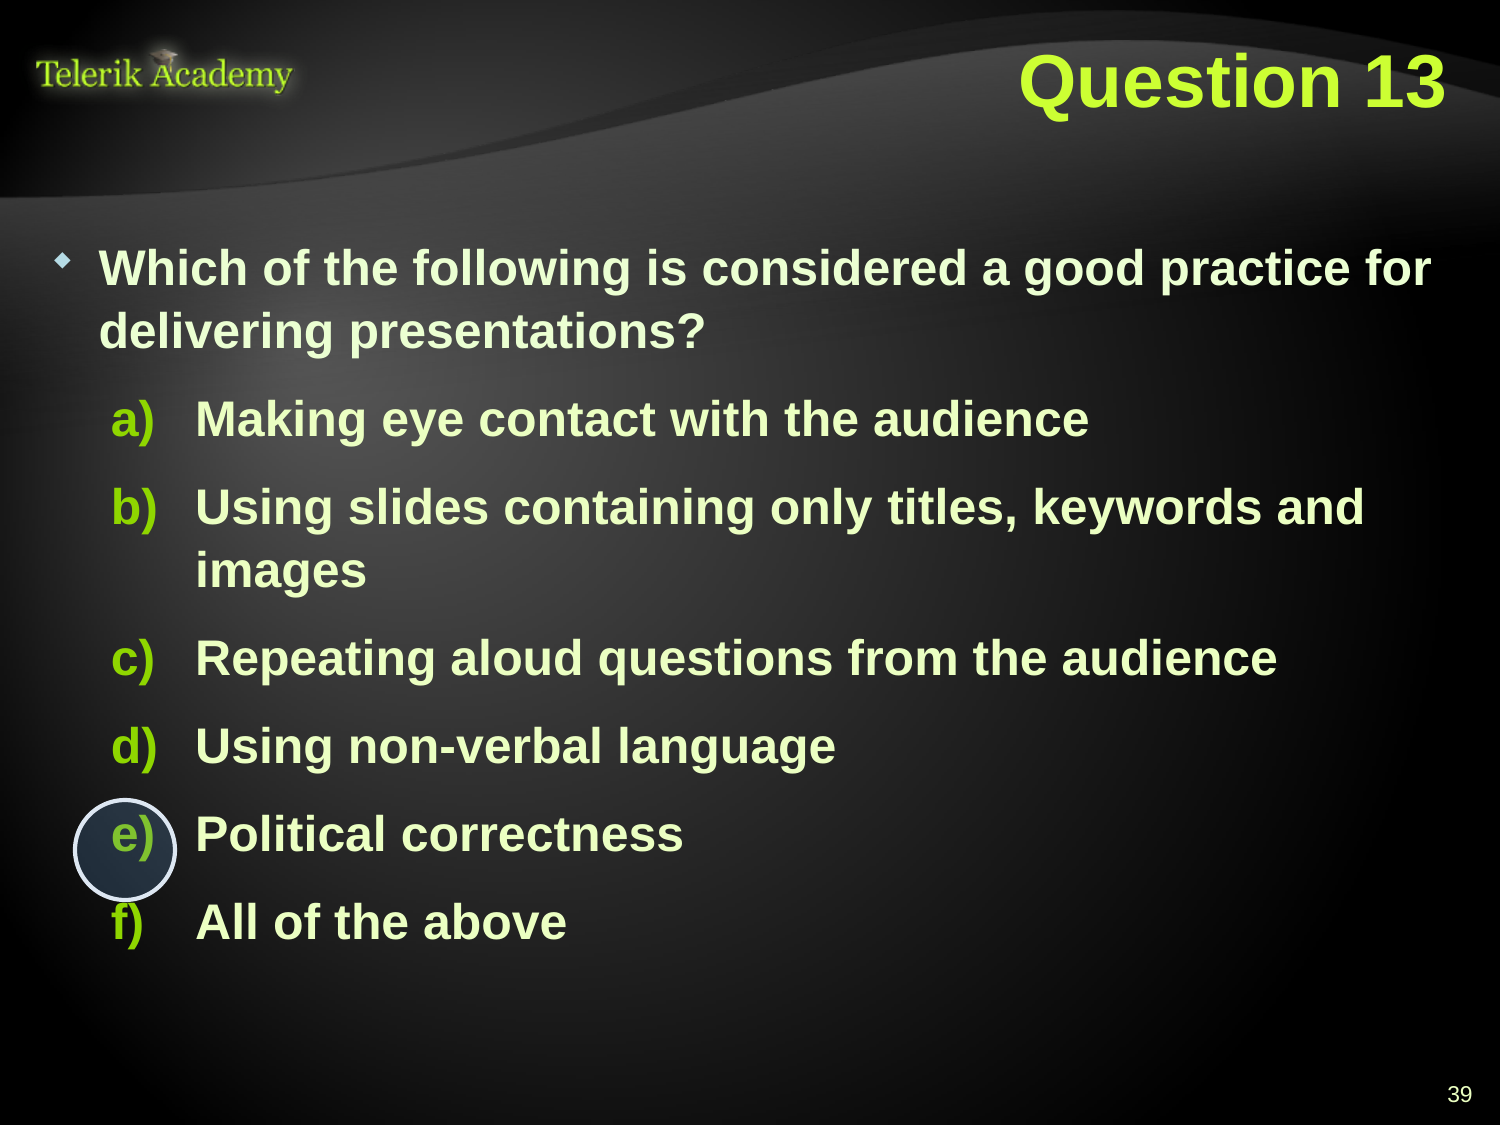

# Question 13
Which of the following is considered a good practice for delivering presentations?
Making eye contact with the audience
Using slides containing only titles, keywords and images
Repeating aloud questions from the audience
Using non-verbal language
Political correctness
All of the above

39